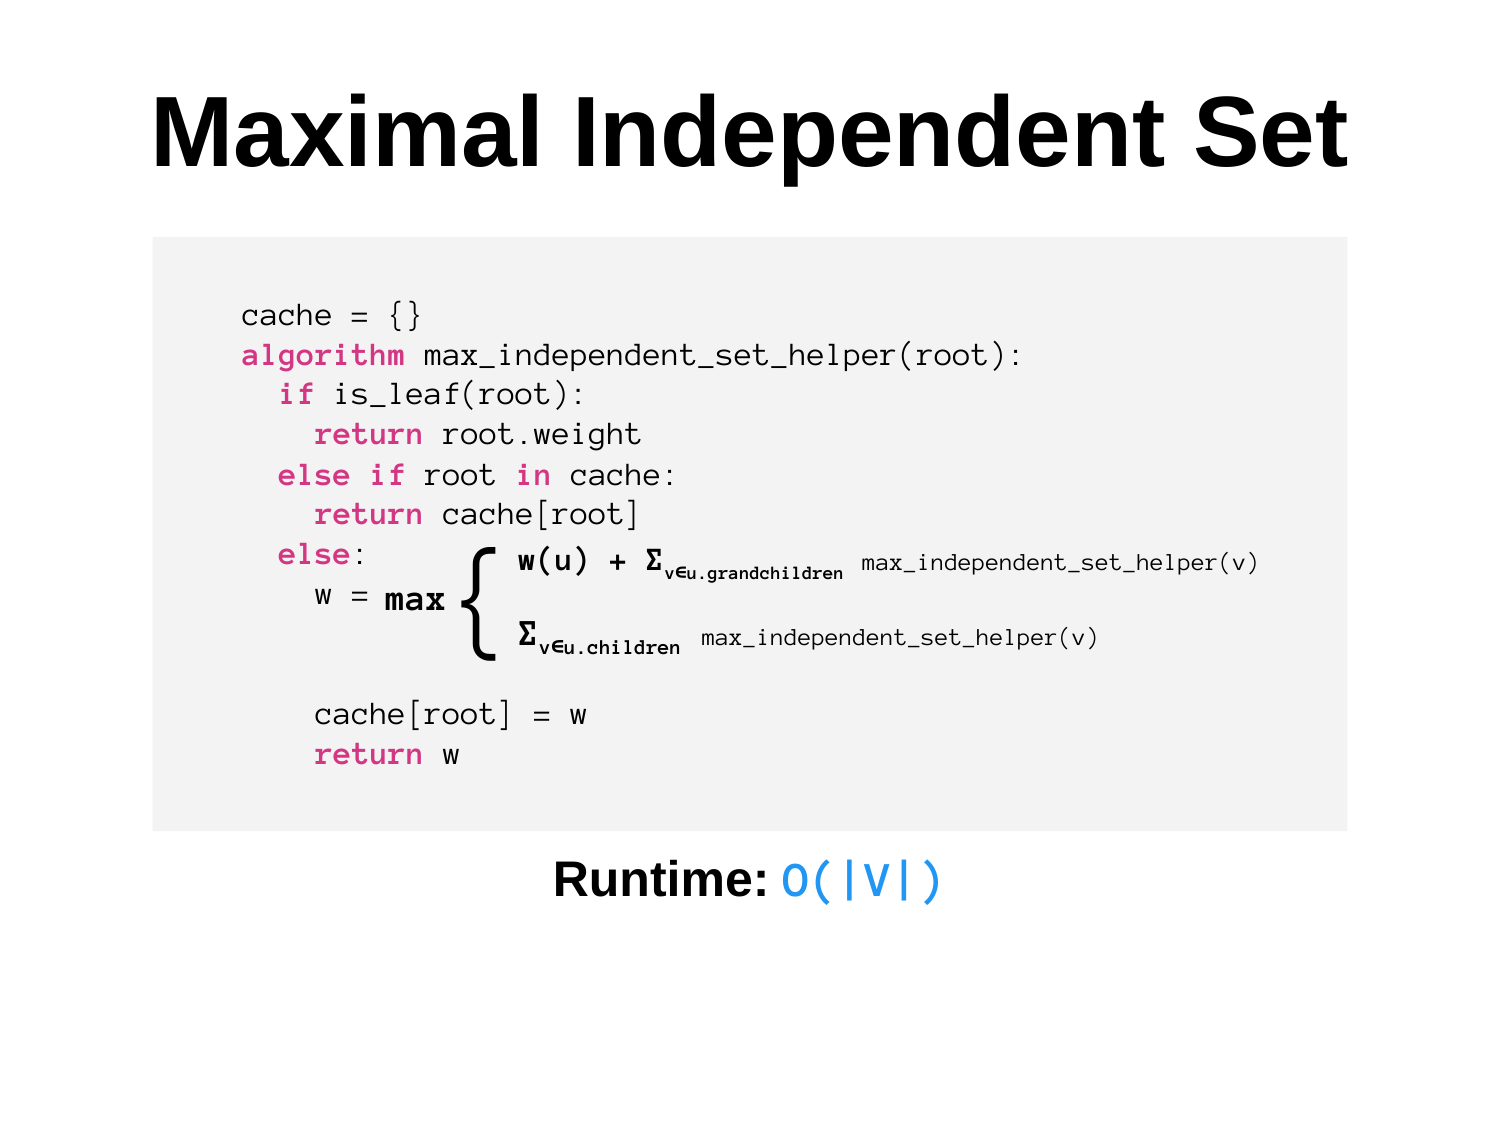

Maximal Independent Set

cache = {}
algorithm max_independent_set_helper(root):
  if is_leaf(root):
    return root.weight
  else if root in cache:
    return cache[root]
  else:
    w =

    cache[root] = w
    return w

{
w(u) + Σv∈u.grandchildren max_independent_set_helper(v)
max
Σv∈u.children max_independent_set_helper(v)
Runtime: O(|V|)